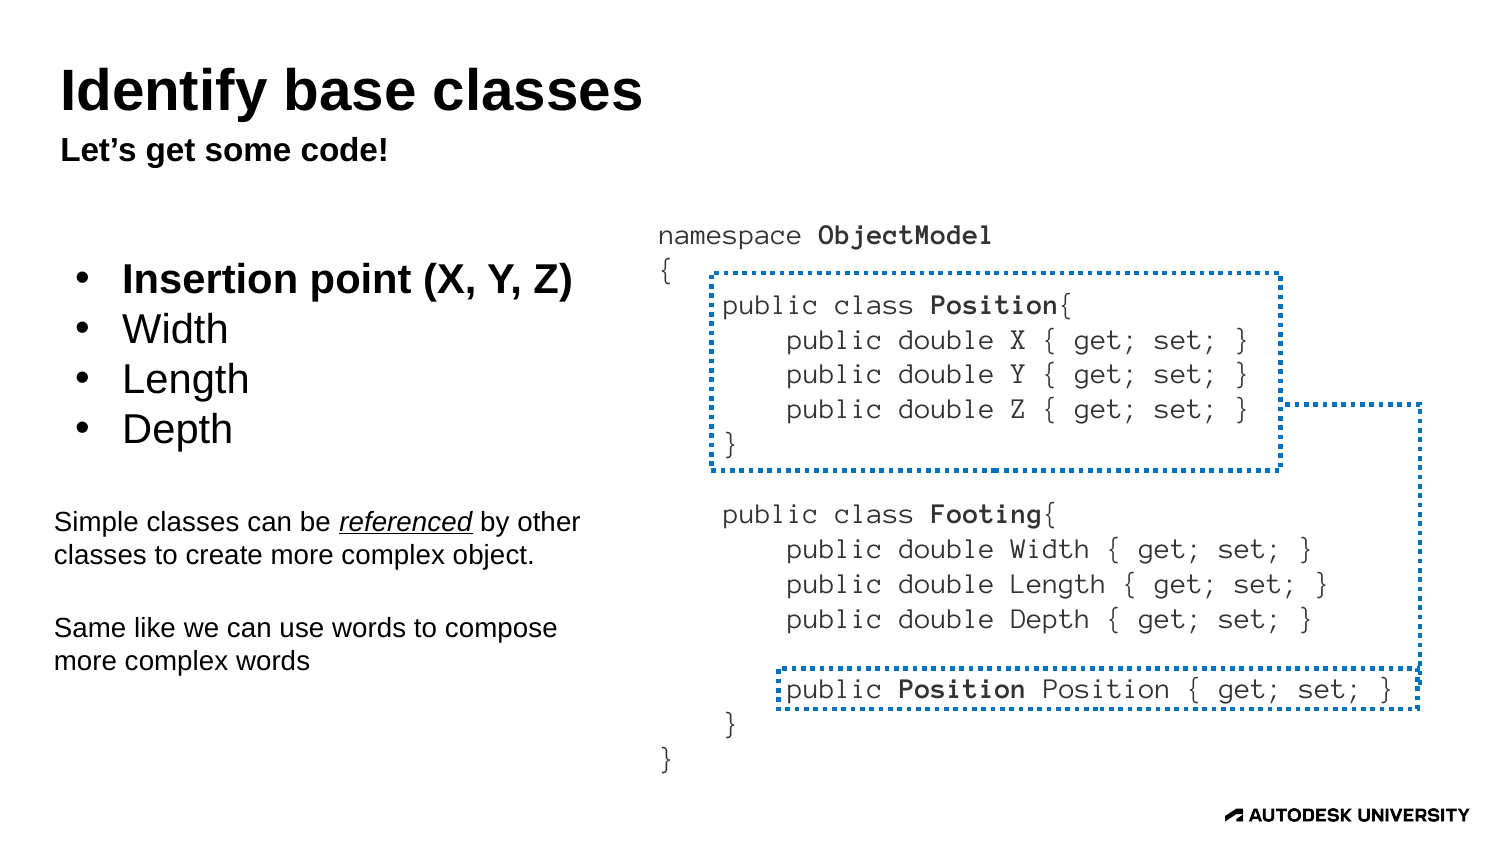

# Identify base classes
Let’s get some code!
namespace ObjectModel
{
    public class Position{
        public double X { get; set; }
        public double Y { get; set; }
        public double Z { get; set; }
    }
    public class Footing{
        public double Width { get; set; }
        public double Length { get; set; }
        public double Depth { get; set; }

        public Position Position { get; set; }
    }
}
Insertion point (X, Y, Z)
Width
Length
Depth

Simple classes can be referenced by other classes to create more complex object.
Same like we can use words to compose more complex words